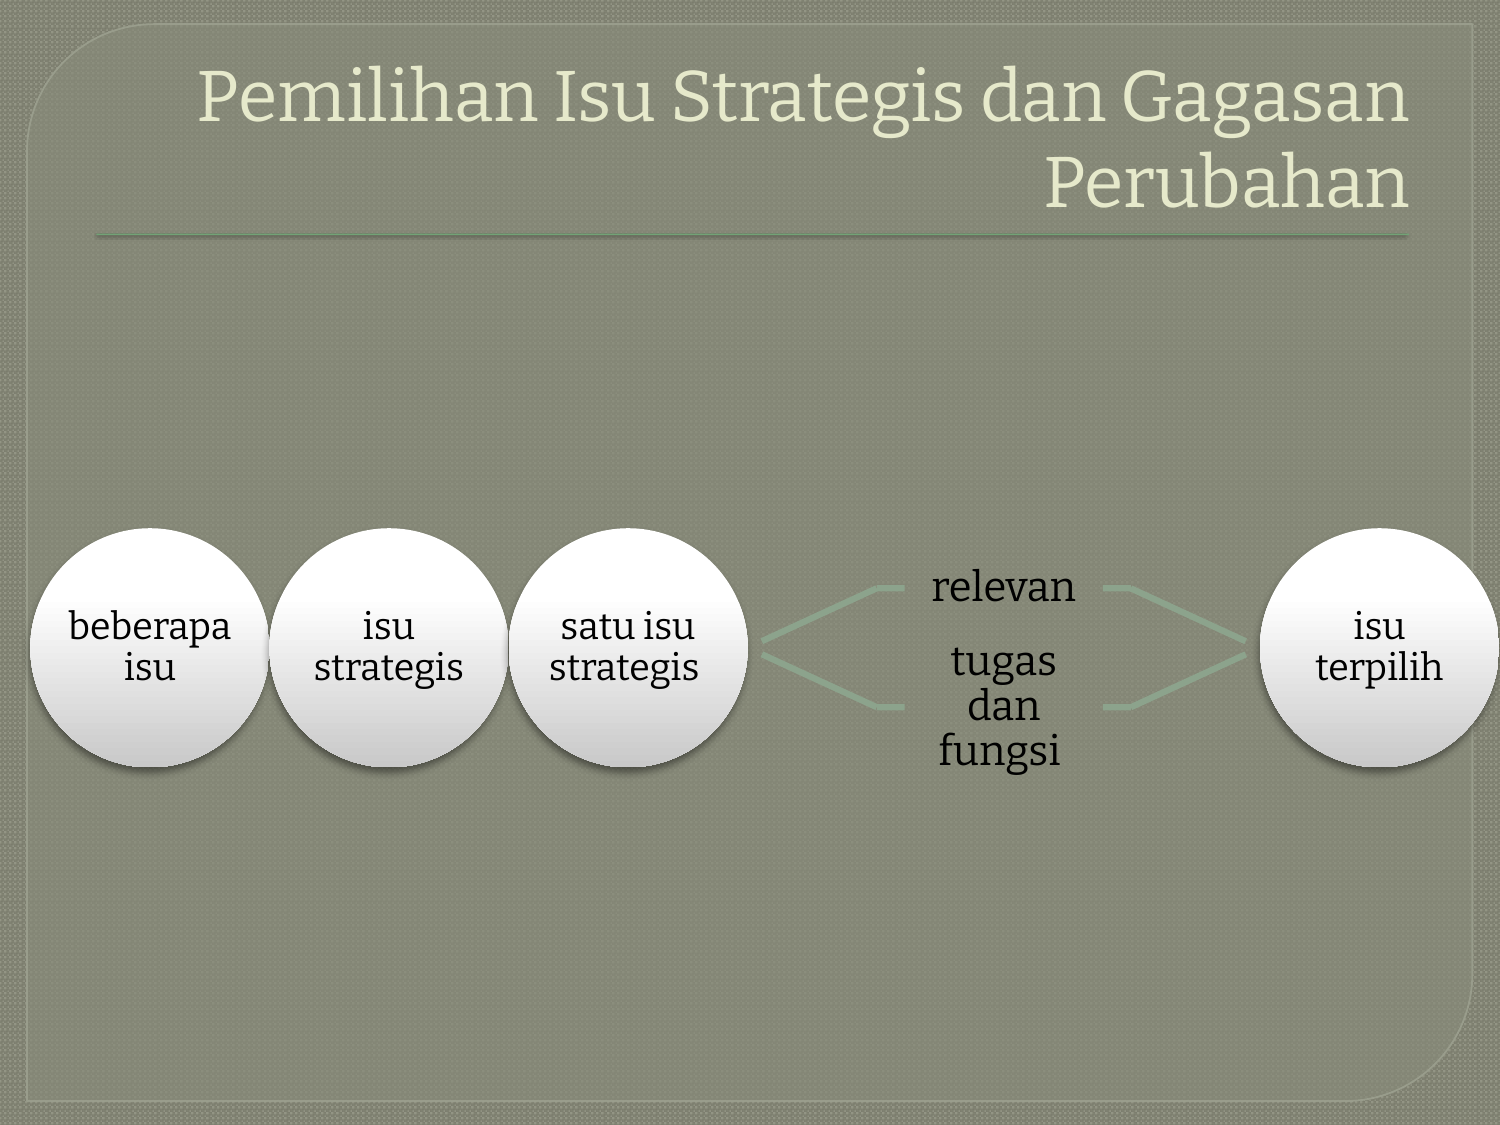

# Pemilihan Isu Strategis dan Gagasan Perubahan
beberapa isu
isu strategis
satu isu strategis
relevan
tugas dan fungsi
isu terpilih